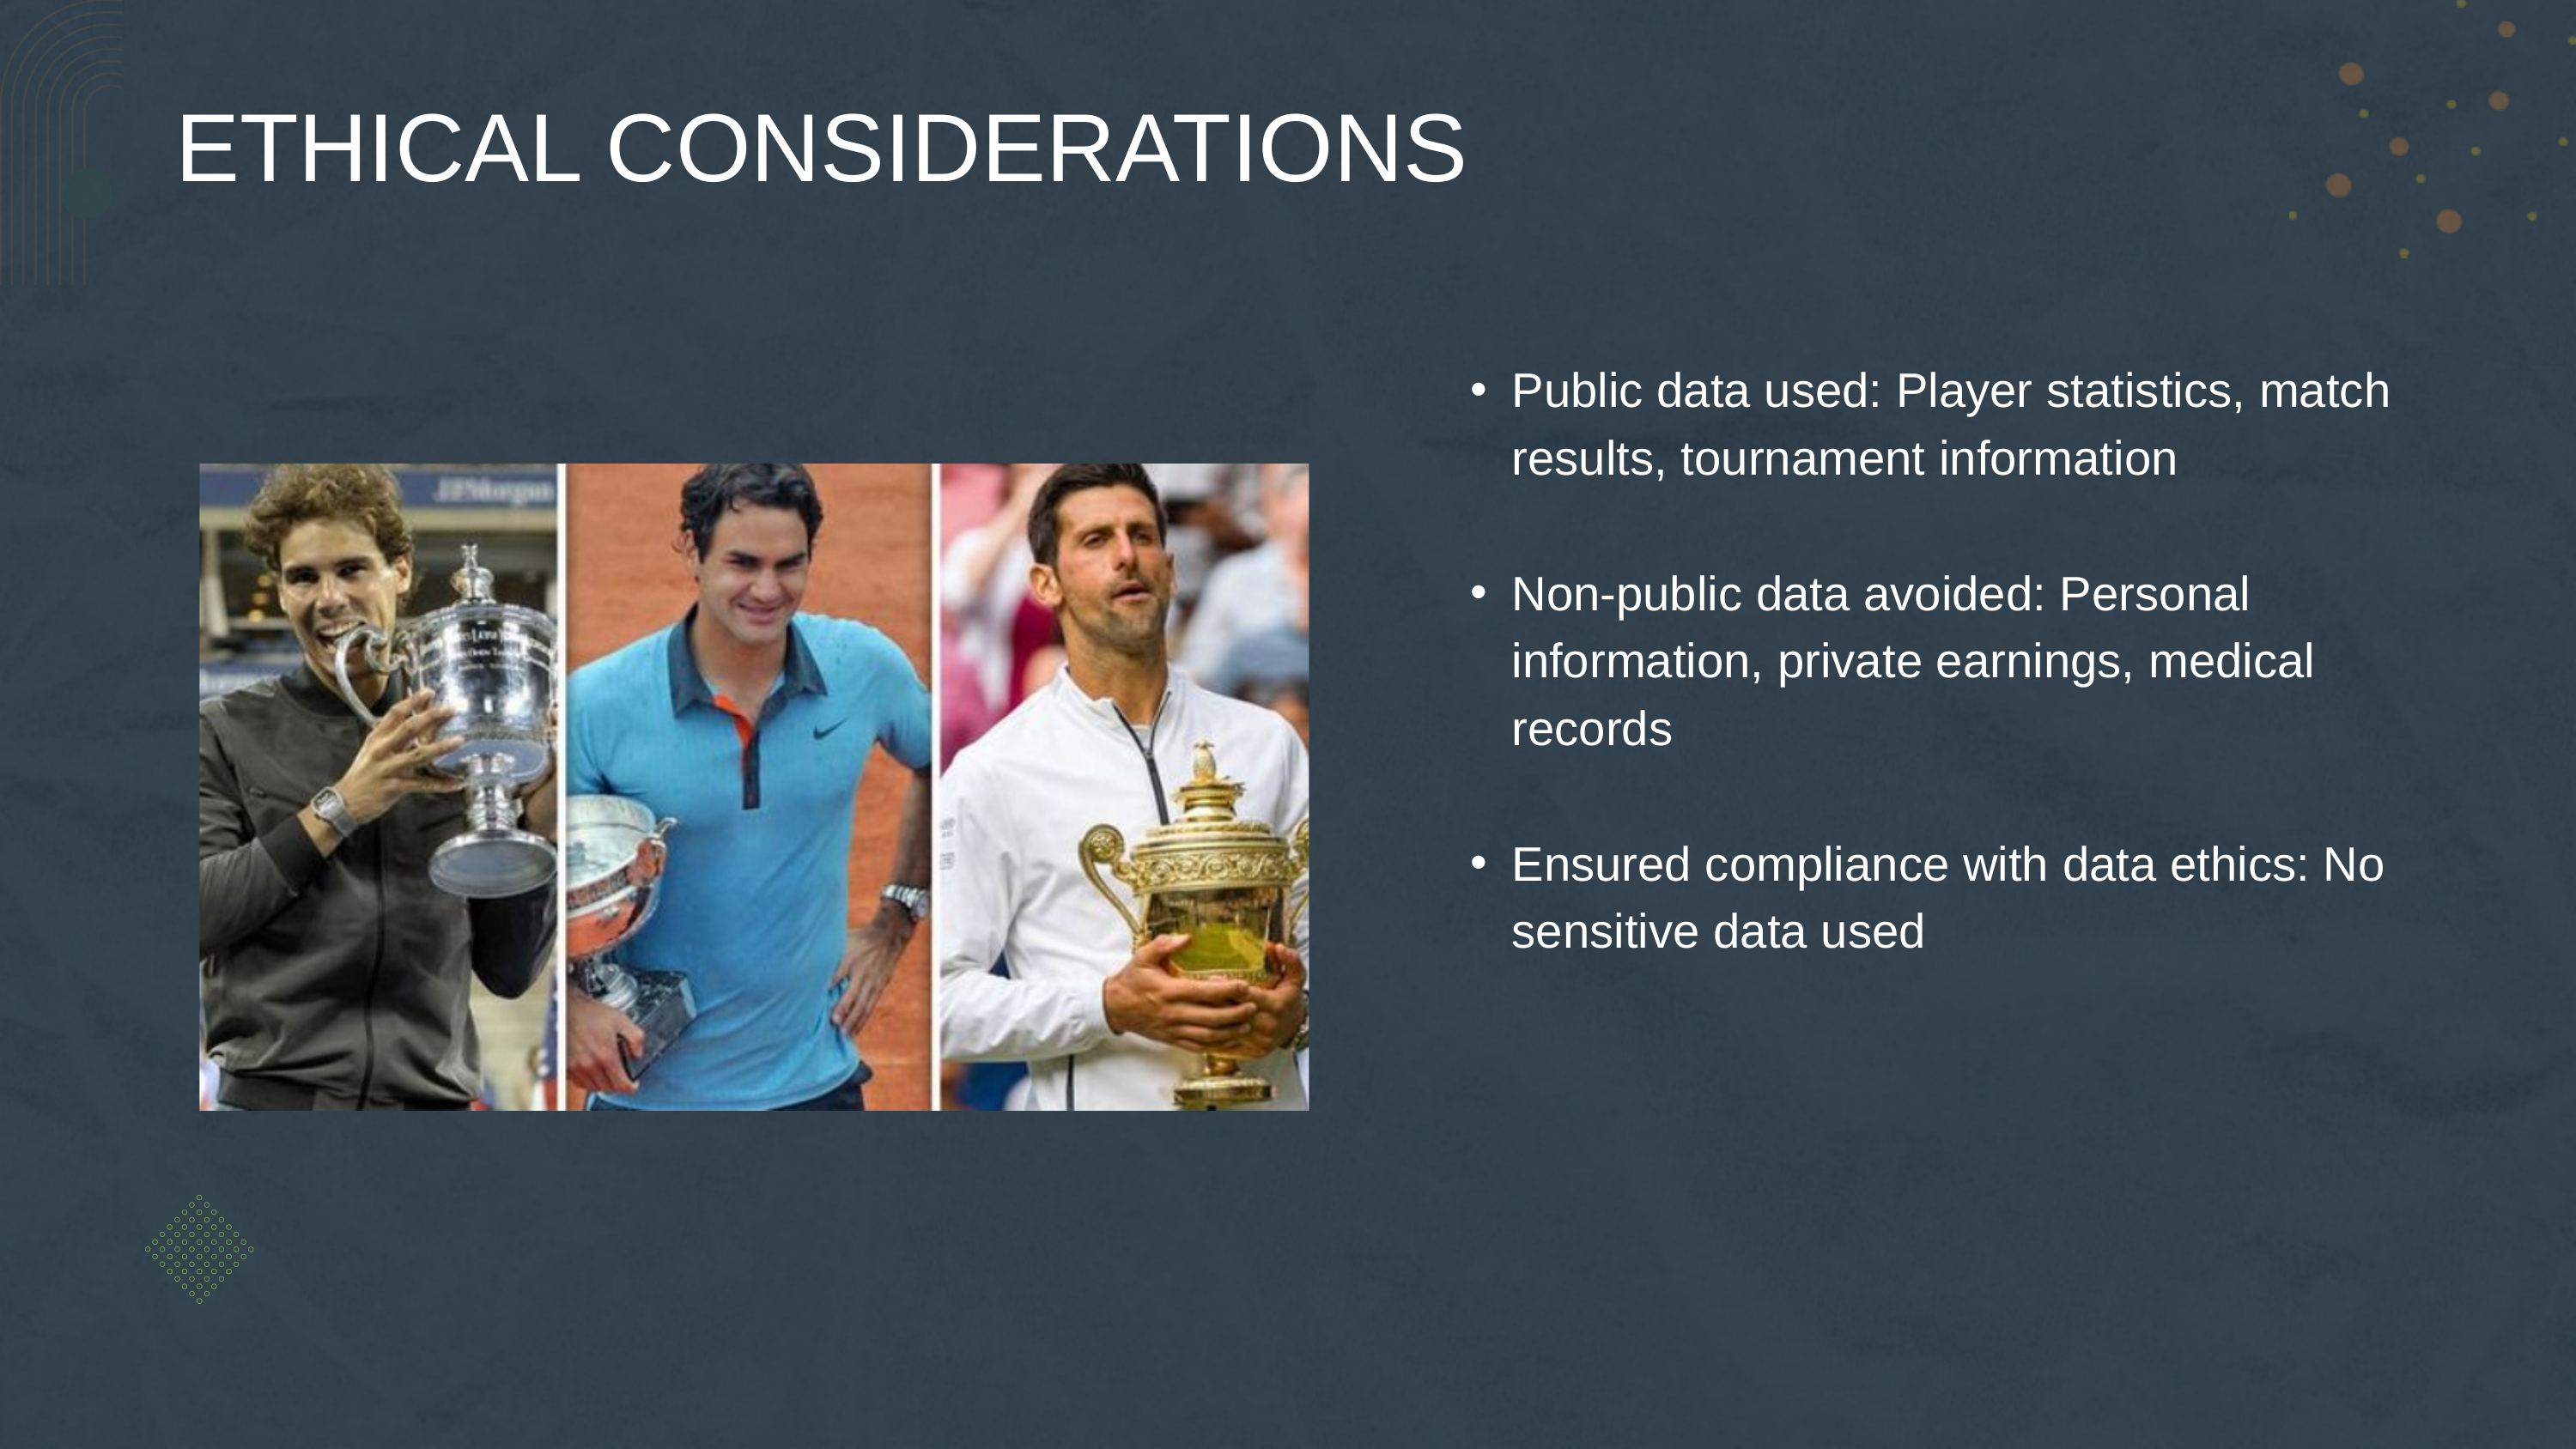

ETHICAL CONSIDERATIONS
Public data used: Player statistics, match results, tournament information

Non-public data avoided: Personal information, private earnings, medical records

Ensured compliance with data ethics: No sensitive data used